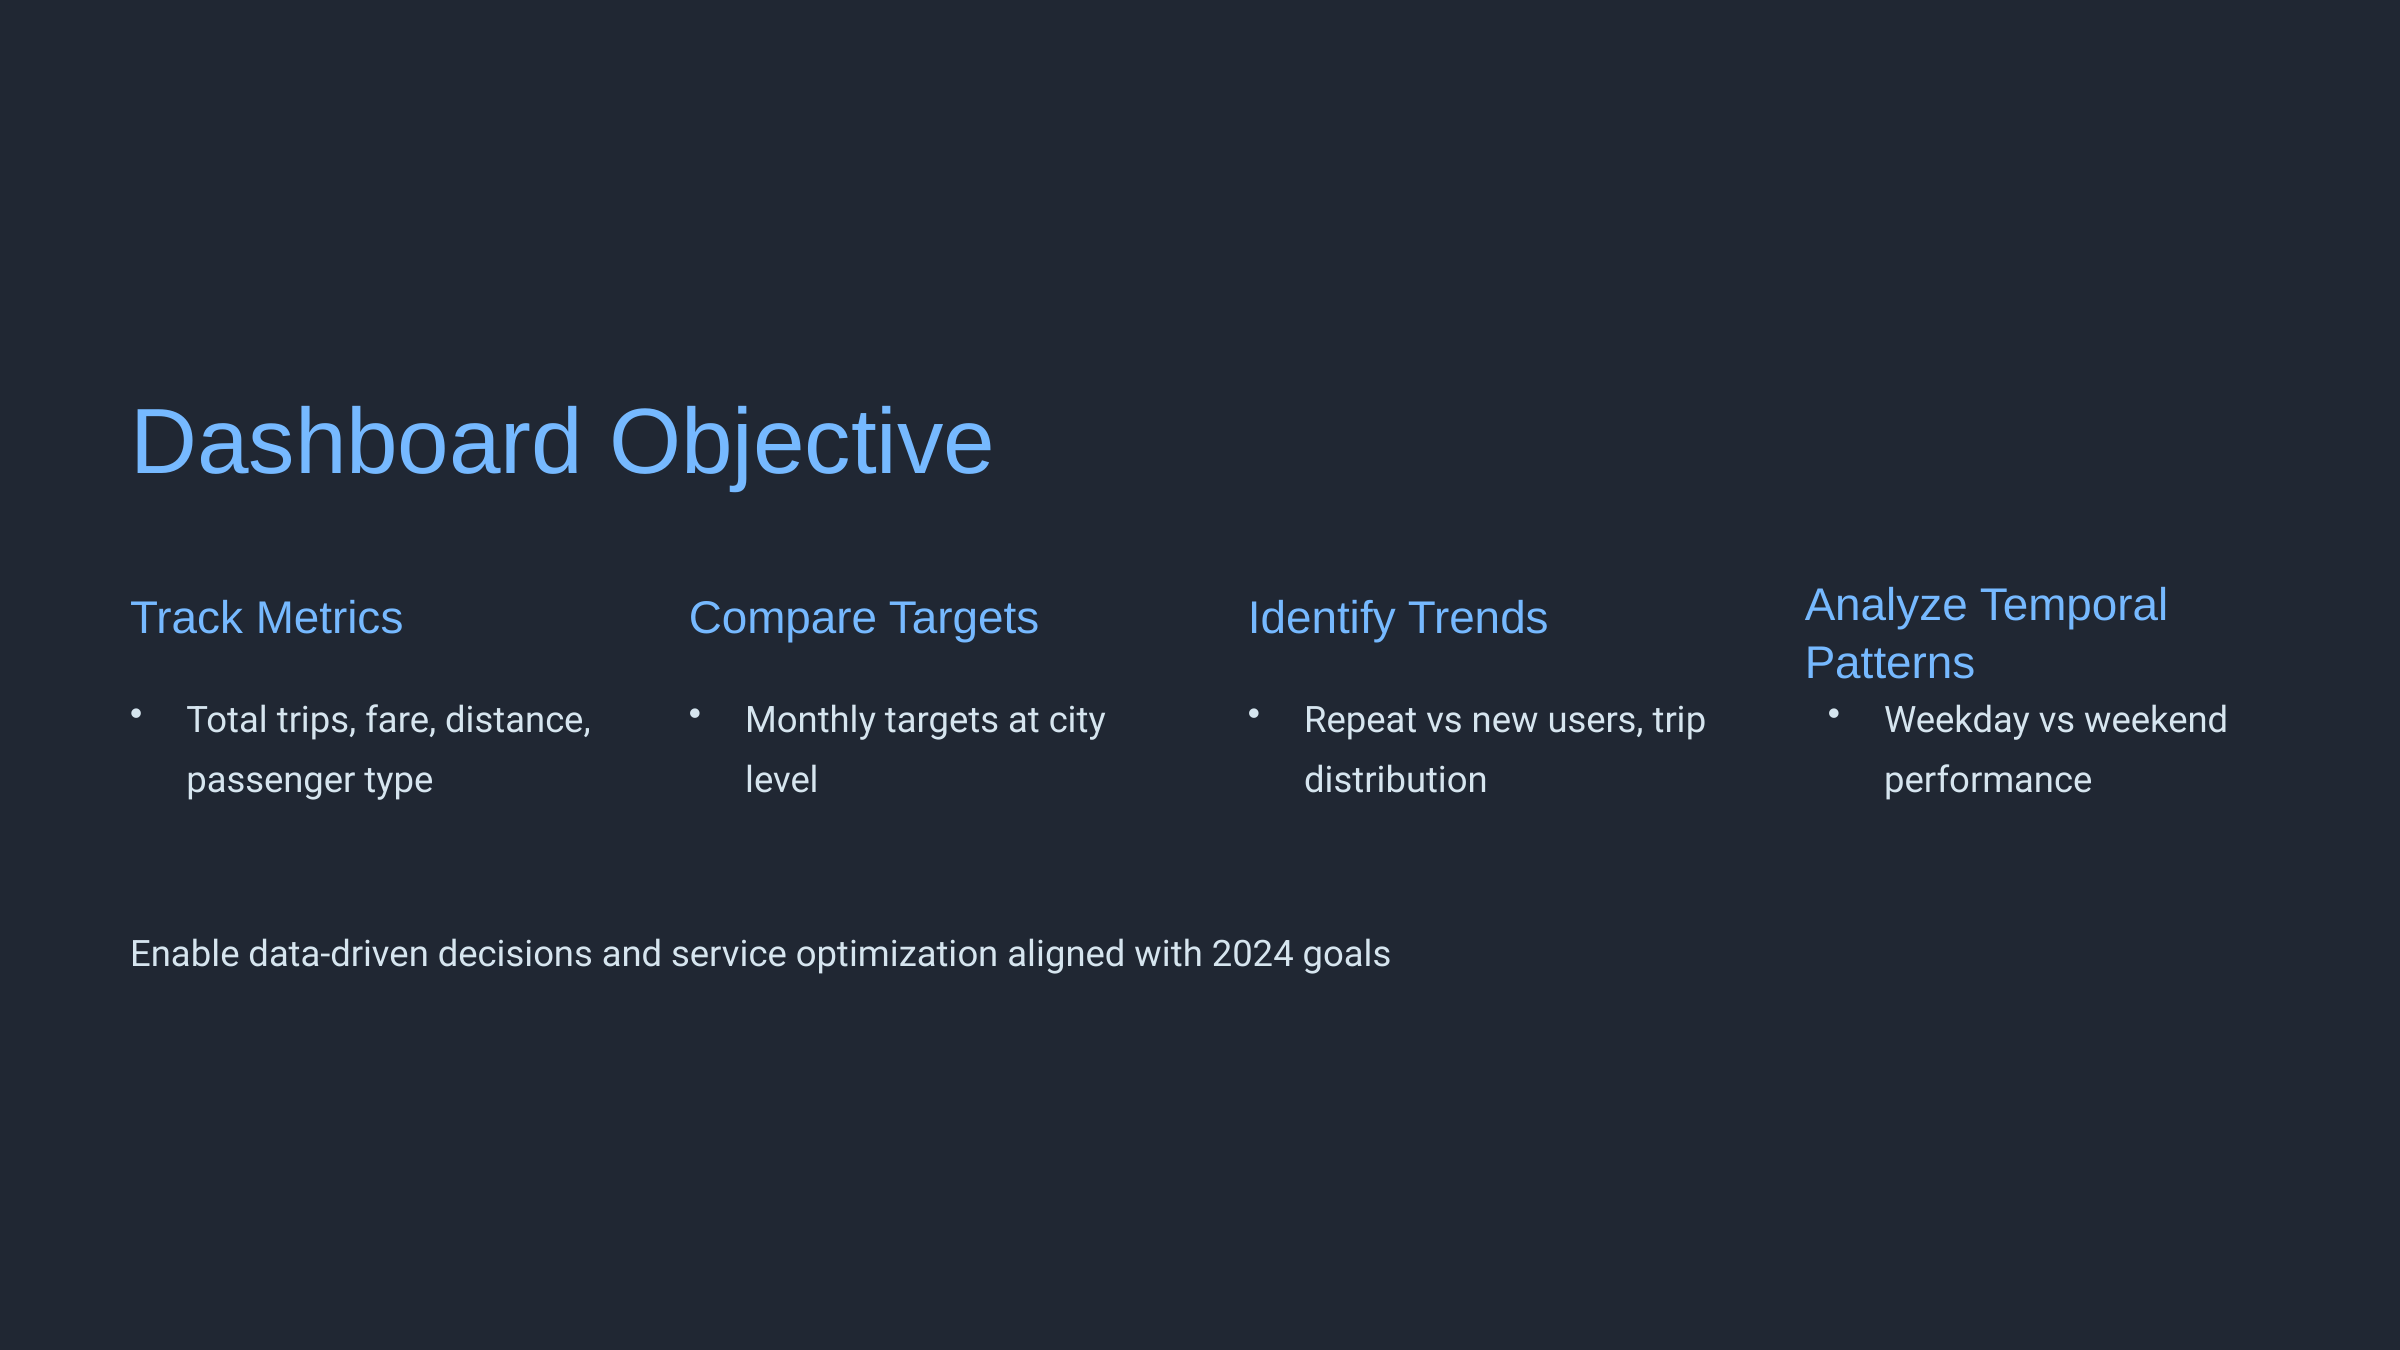

Dashboard Objective
Analyze Temporal Patterns
Track Metrics
Compare Targets
Identify Trends
Total trips, fare, distance, passenger type
Monthly targets at city level
Repeat vs new users, trip distribution
Weekday vs weekend performance
Enable data-driven decisions and service optimization aligned with 2024 goals